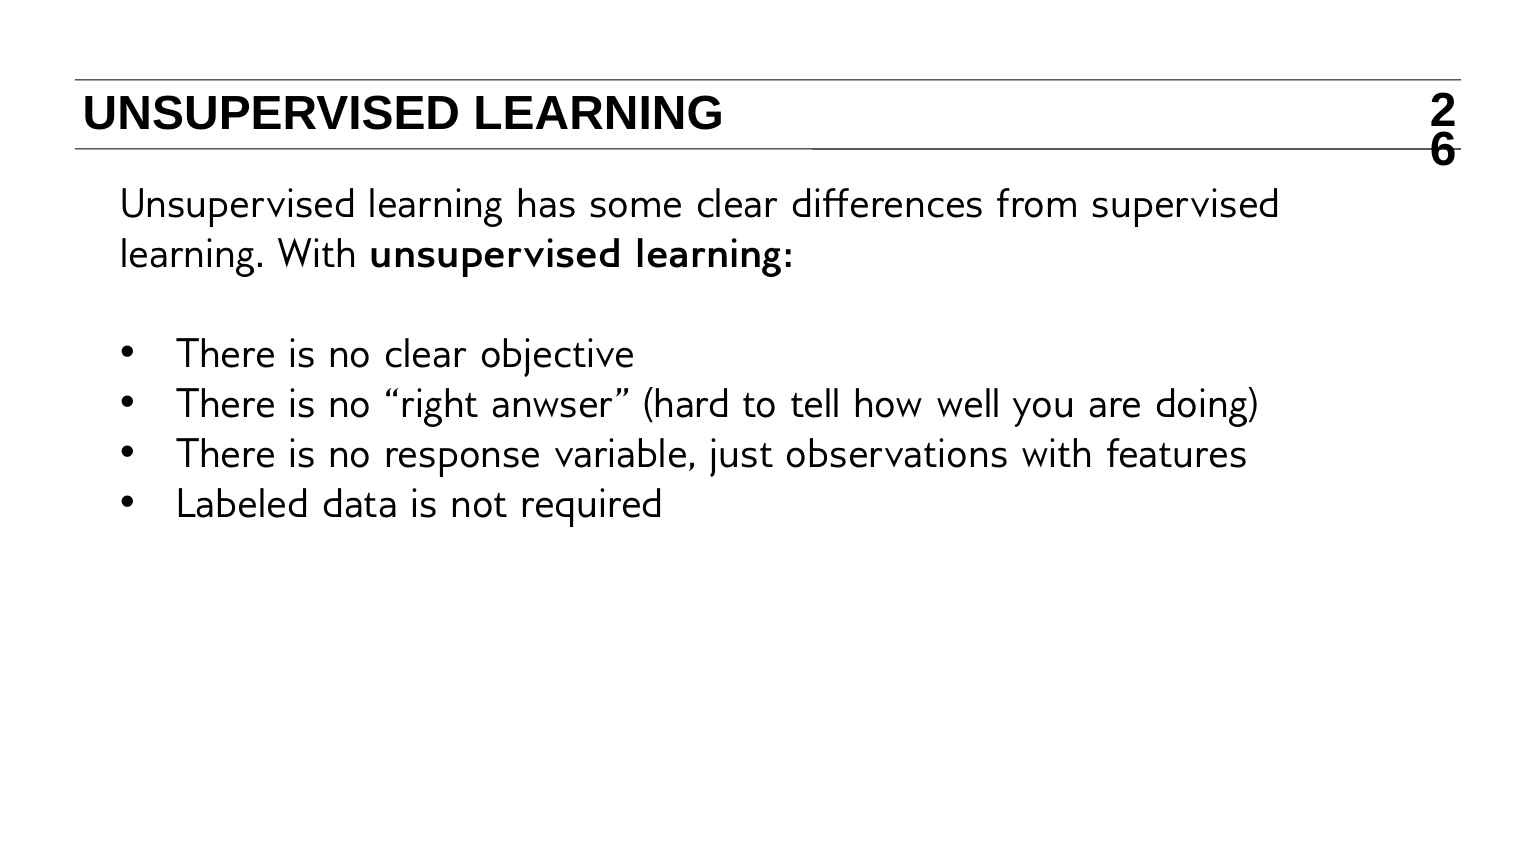

Unsupervised Learning
26
Unsupervised learning has some clear differences from supervised learning. With unsupervised learning:

There is no clear objective
There is no “right anwser” (hard to tell how well you are doing)
There is no response variable, just observations with features
Labeled data is not required